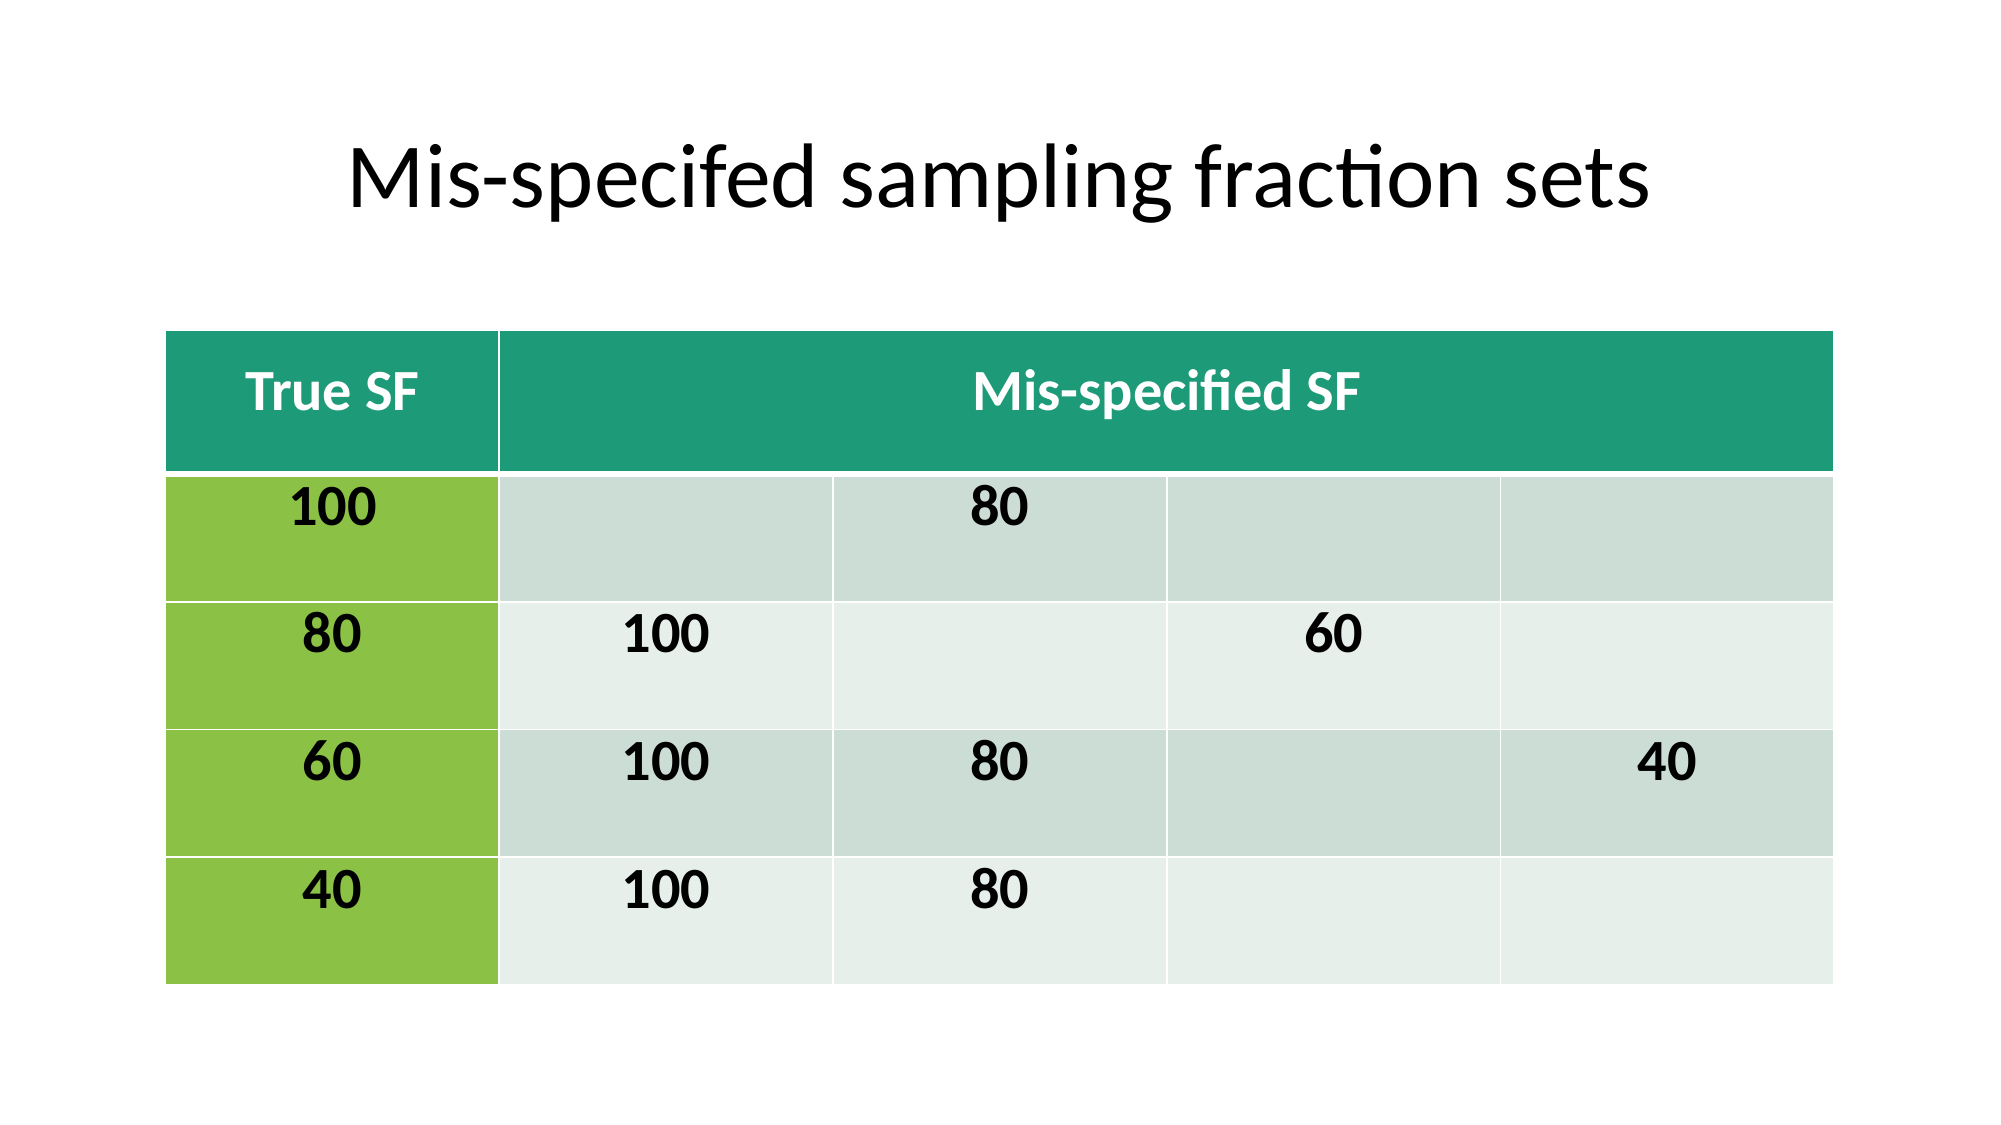

# Mis-specifed sampling fraction sets
| True SF | Mis-specified SF |  |  |  |
| --- | --- | --- | --- | --- |
| 100 |  | 80 |  |  |
| 80 | 100 |  | 60 |  |
| 60 | 100 | 80 |  | 40 |
| 40 | 100 | 80 |  |  |